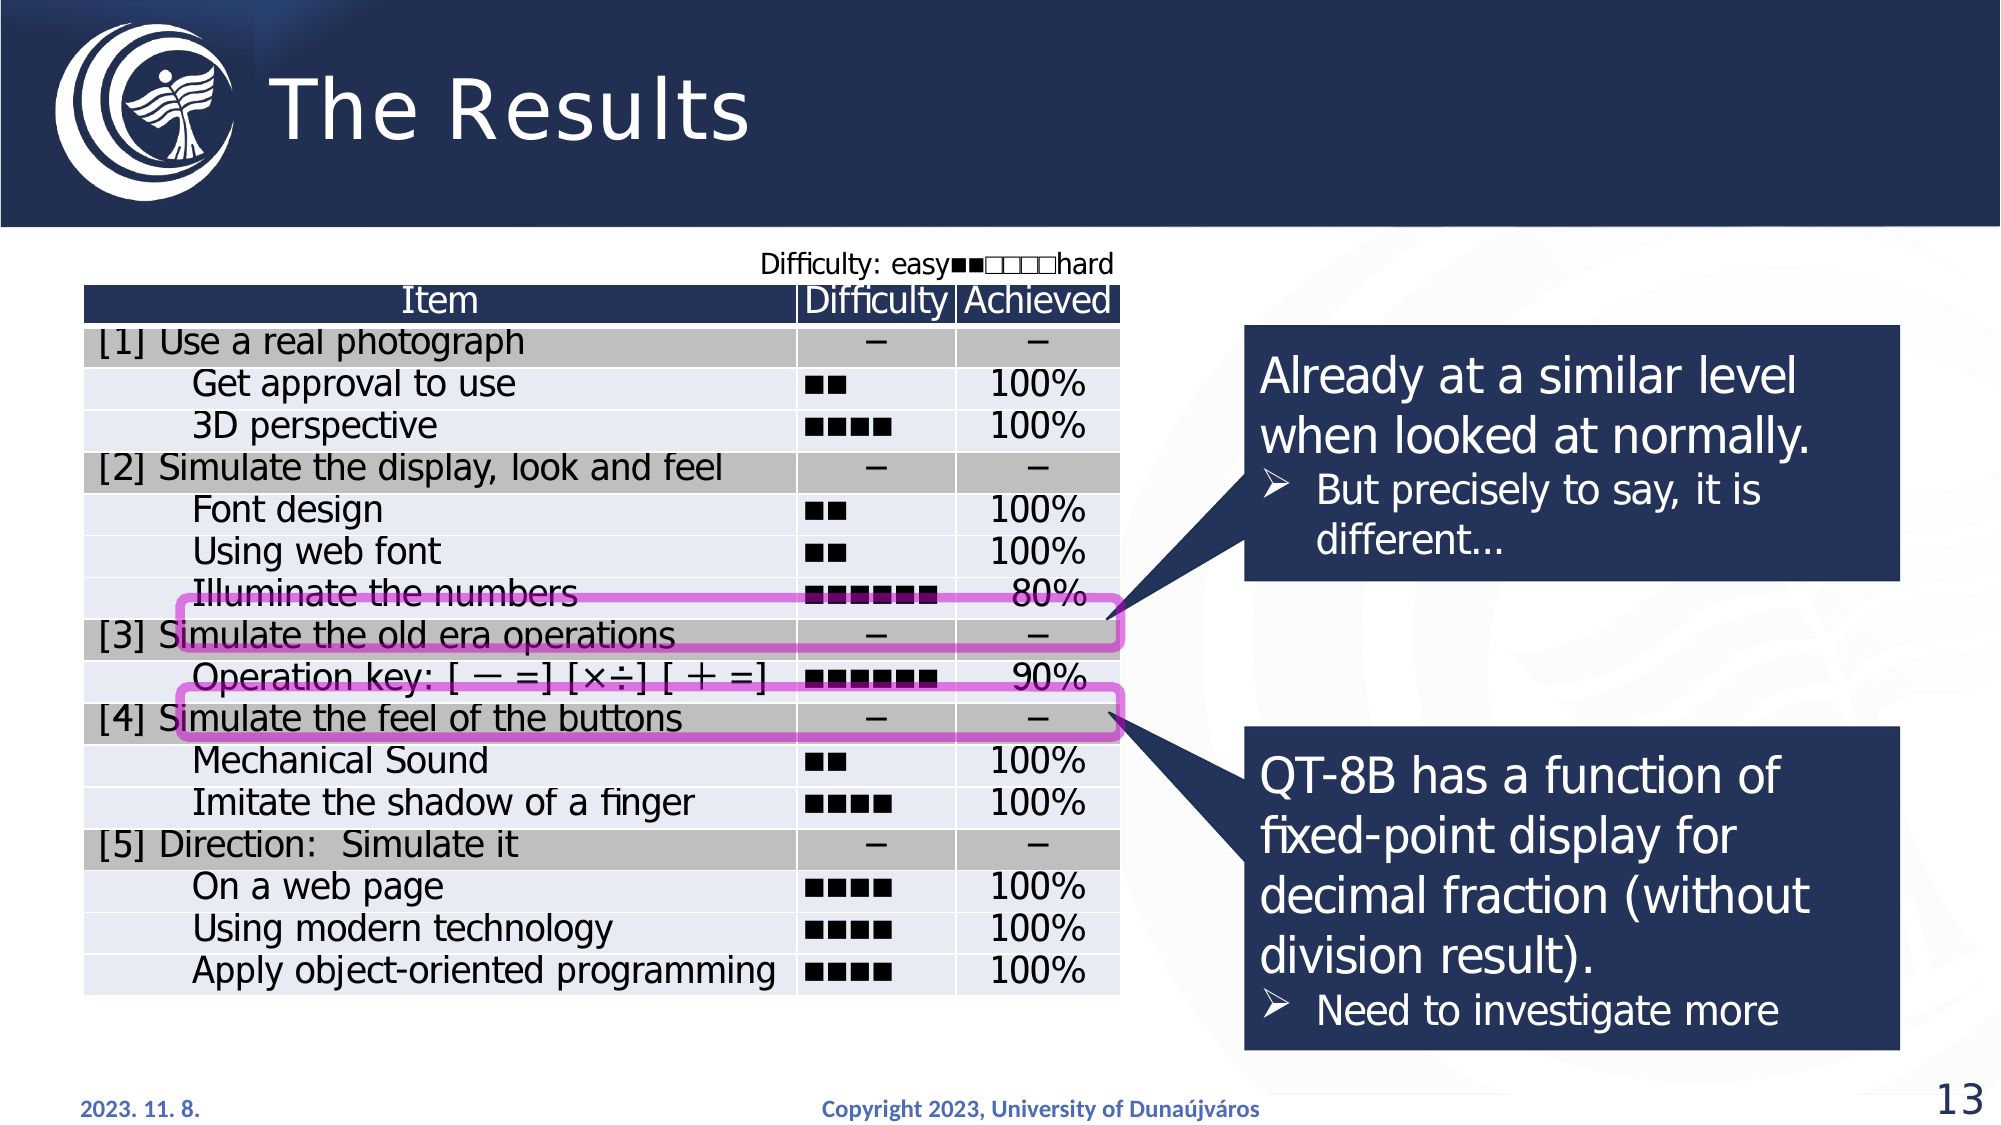

# The Results
Difficulty: easy■■□□□□hard
| Item | Difficulty | Achieved |
| --- | --- | --- |
| [1] Use a real photograph | – | – |
| Get approval to use | ■■ | 100% |
| 3D perspective | ■■■■ | 100% |
| [2] Simulate the display, look and feel | – | – |
| Font design | ■■ | 100% |
| Using web font | ■■ | 100% |
| Illuminate the numbers | ■■■■■■ | 80% |
| [3] Simulate the old era operations | – | – |
| Operation key: [－=] [×÷] [＋=] | ■■■■■■ | 90% |
| [4] Simulate the feel of the buttons | – | – |
| Mechanical Sound | ■■ | 100% |
| Imitate the shadow of a finger | ■■■■ | 100% |
| [5] Direction: Simulate it | – | – |
| On a web page | ■■■■ | 100% |
| Using modern technology | ■■■■ | 100% |
| Apply object-oriented programming | ■■■■ | 100% |
Already at a similar level when looked at normally.
But precisely to say, it is different…

QT-8B has a function of fixed-point display for decimal fraction (without division result).
Need to investigate more
13
2023. 11. 8.
Copyright 2023, University of Dunaújváros